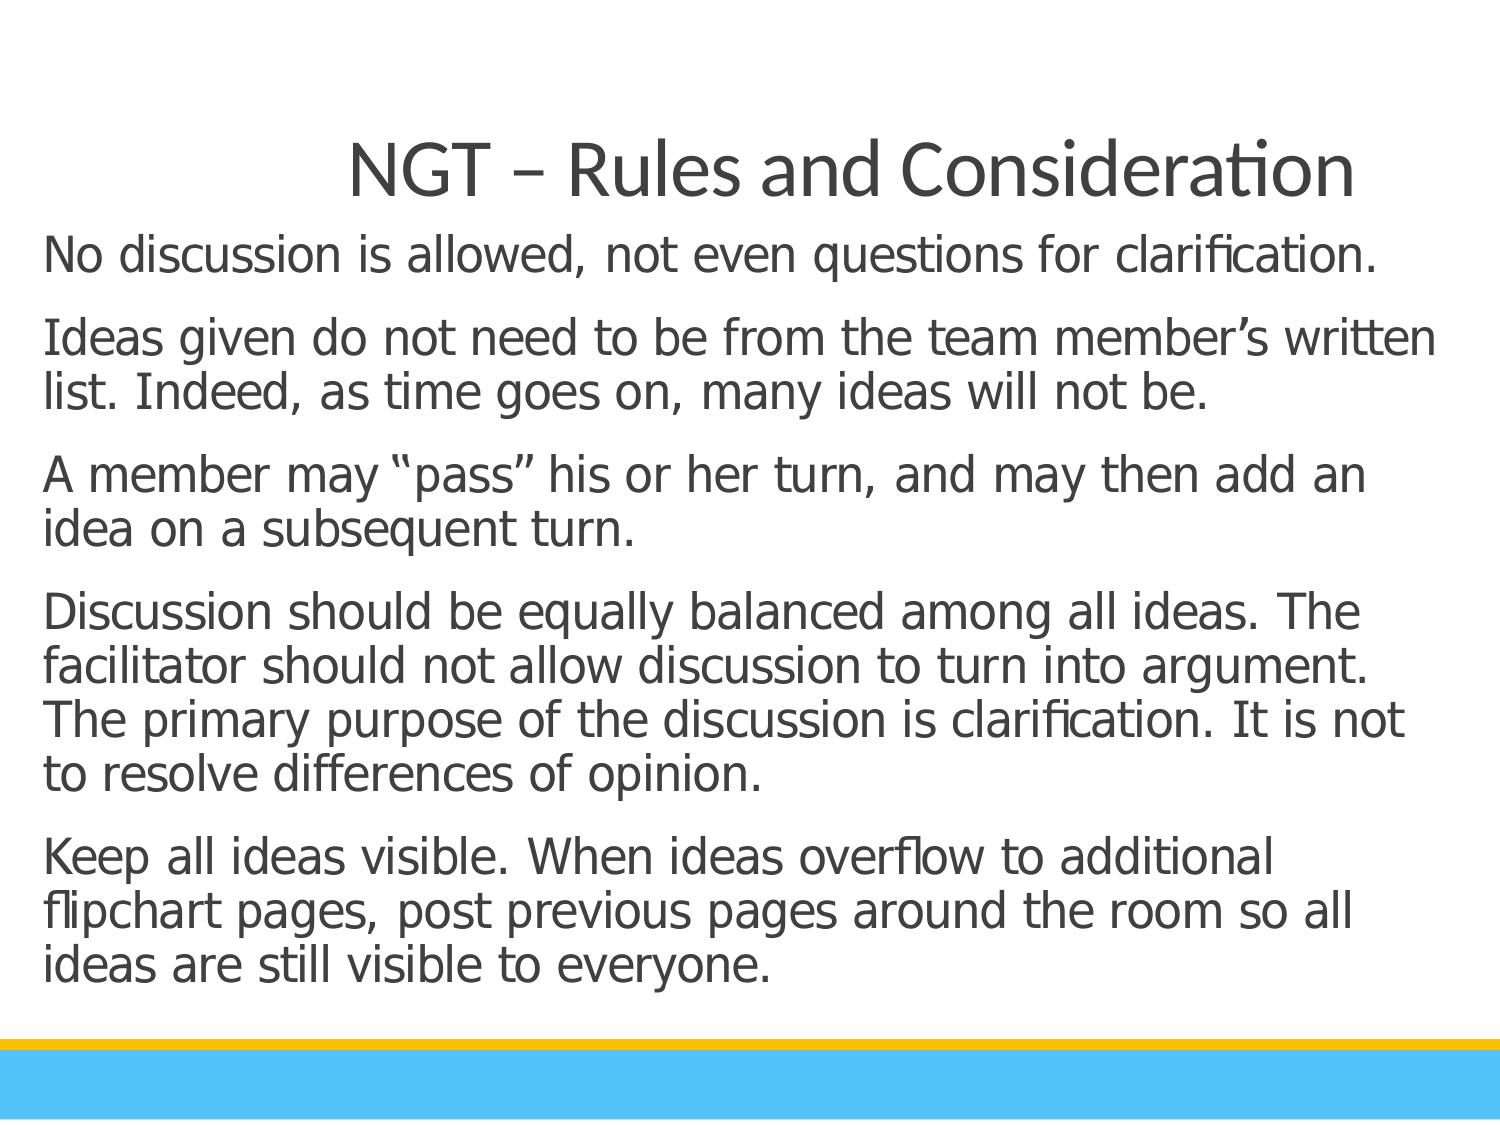

NGT – Rules and Consideration
No discussion is allowed, not even questions for clarification.
Ideas given do not need to be from the team member’s written list. Indeed, as time goes on, many ideas will not be.
A member may “pass” his or her turn, and may then add an idea on a subsequent turn.
Discussion should be equally balanced among all ideas. The facilitator should not allow discussion to turn into argument. The primary purpose of the discussion is clarification. It is not to resolve differences of opinion.
Keep all ideas visible. When ideas overflow to additional flipchart pages, post previous pages around the room so all ideas are still visible to everyone.